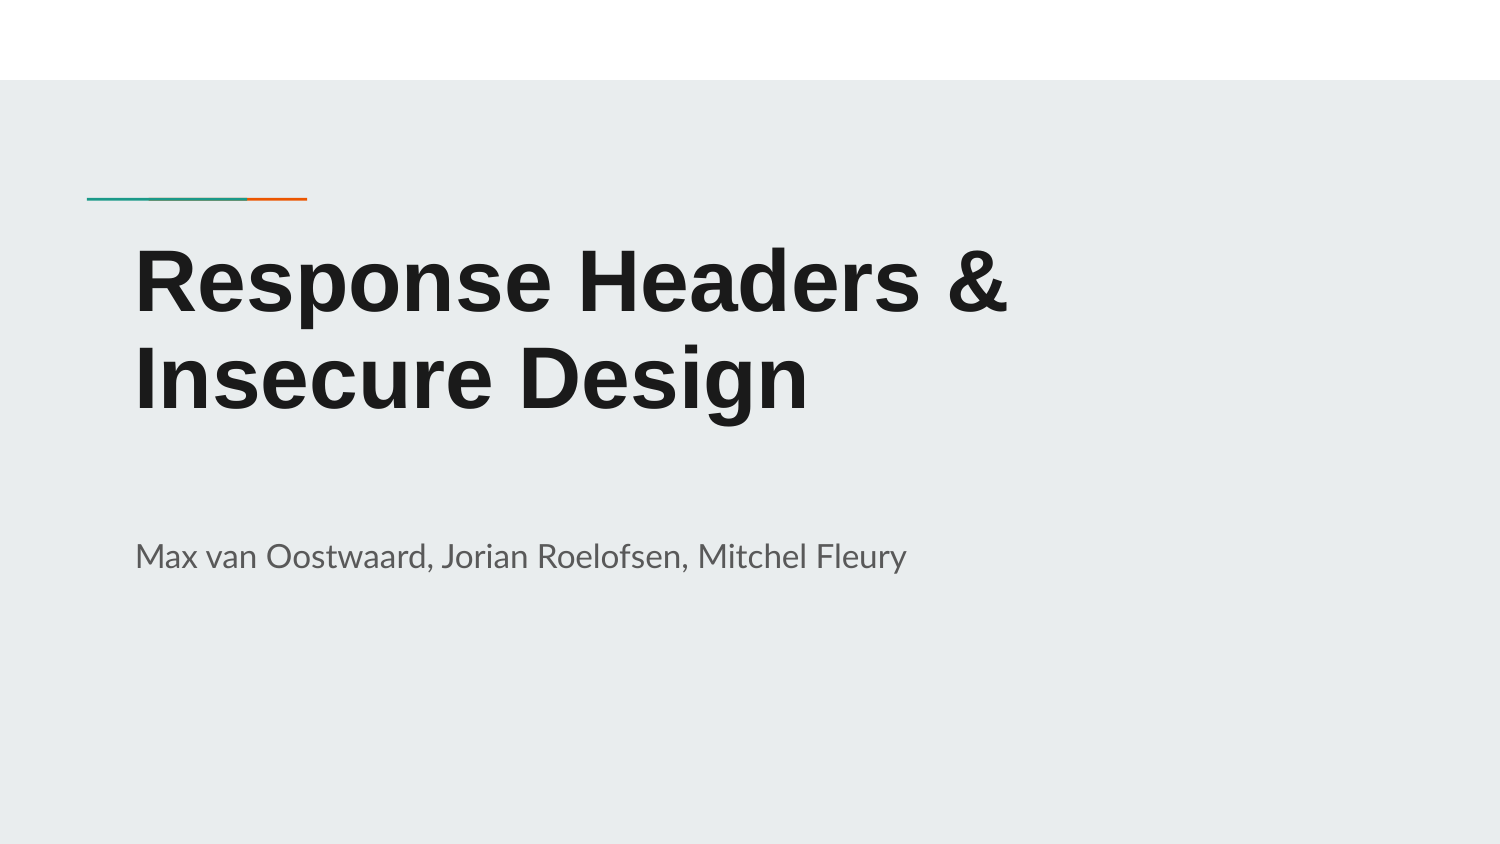

# Response Headers & Insecure Design
Max van Oostwaard, Jorian Roelofsen, Mitchel Fleury